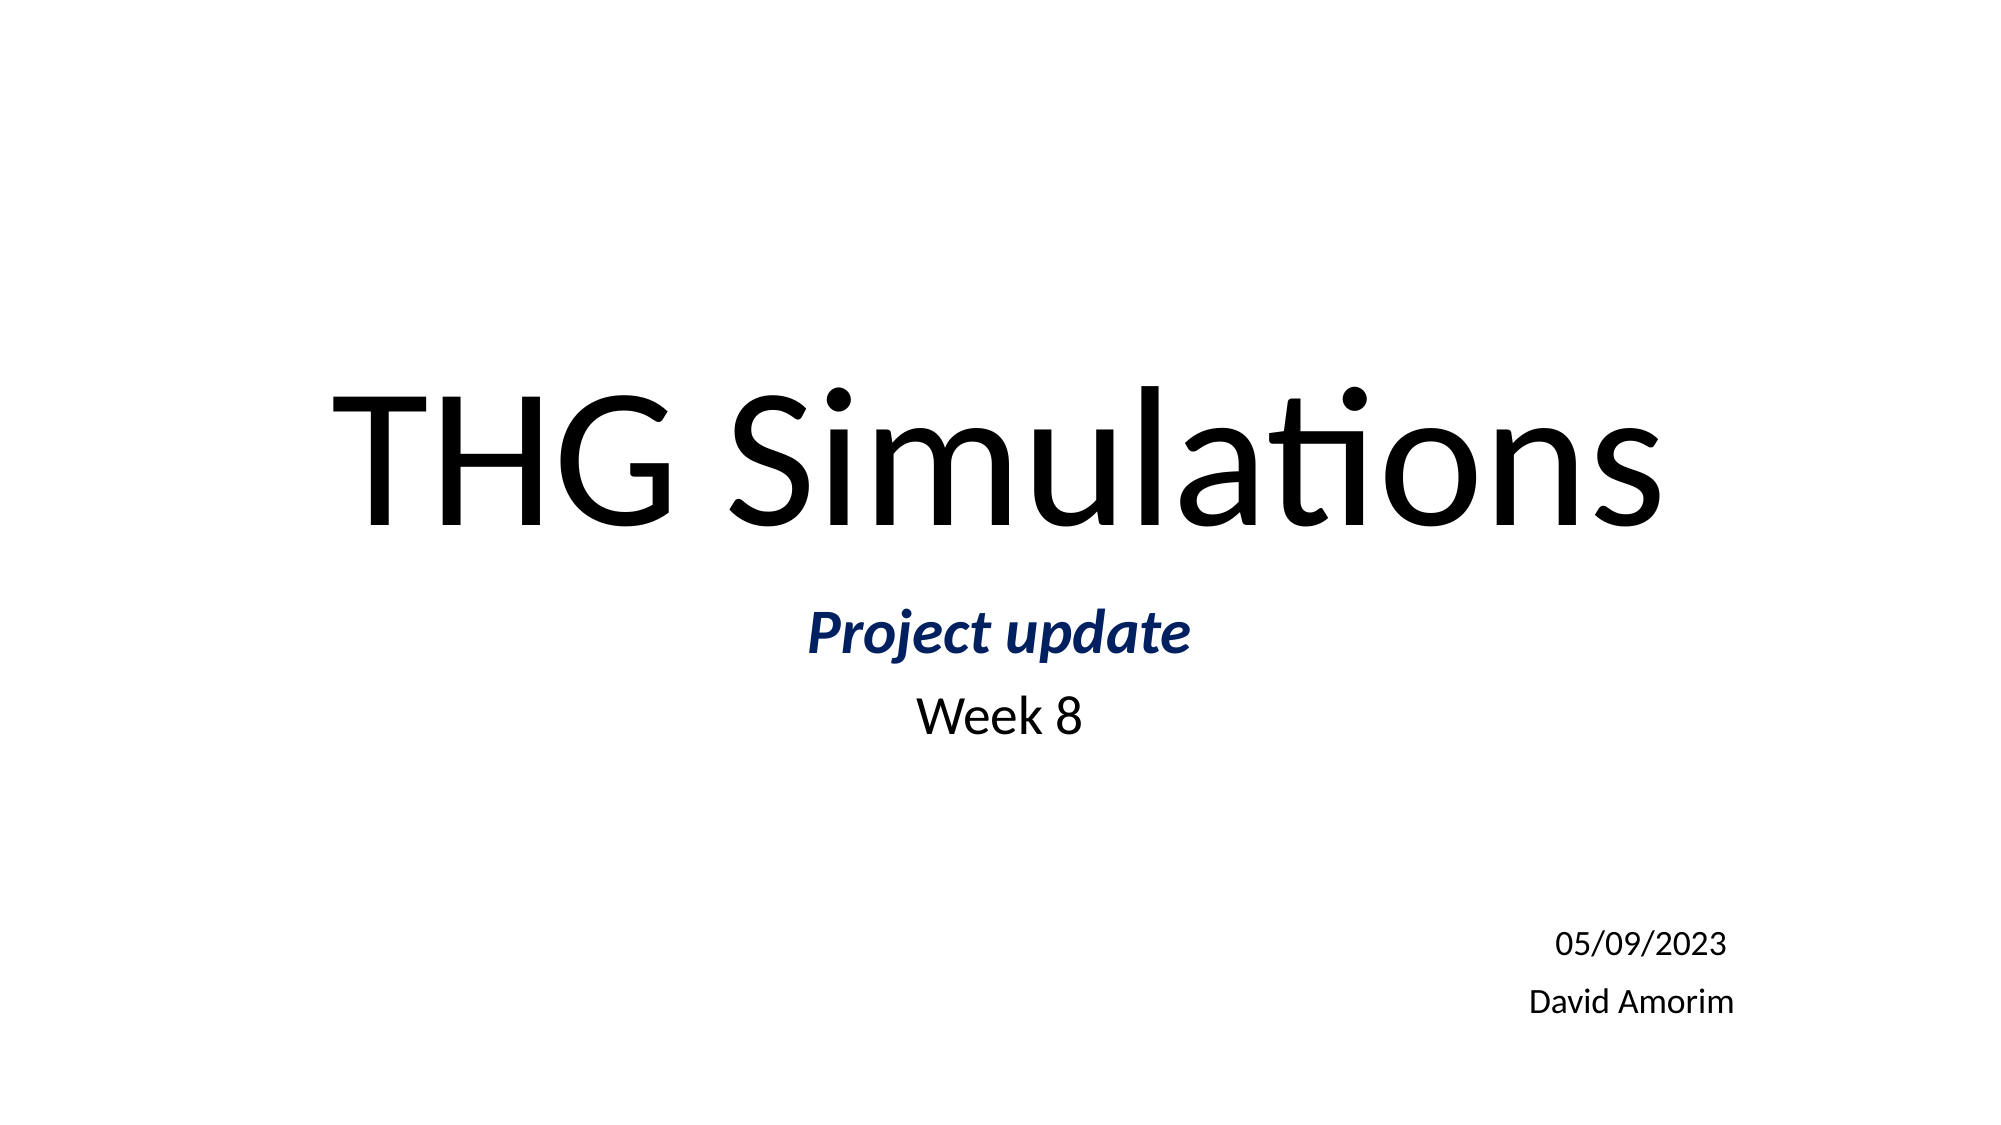

# THG Simulations
Project update
Week 8

05/09/2023
David Amorim